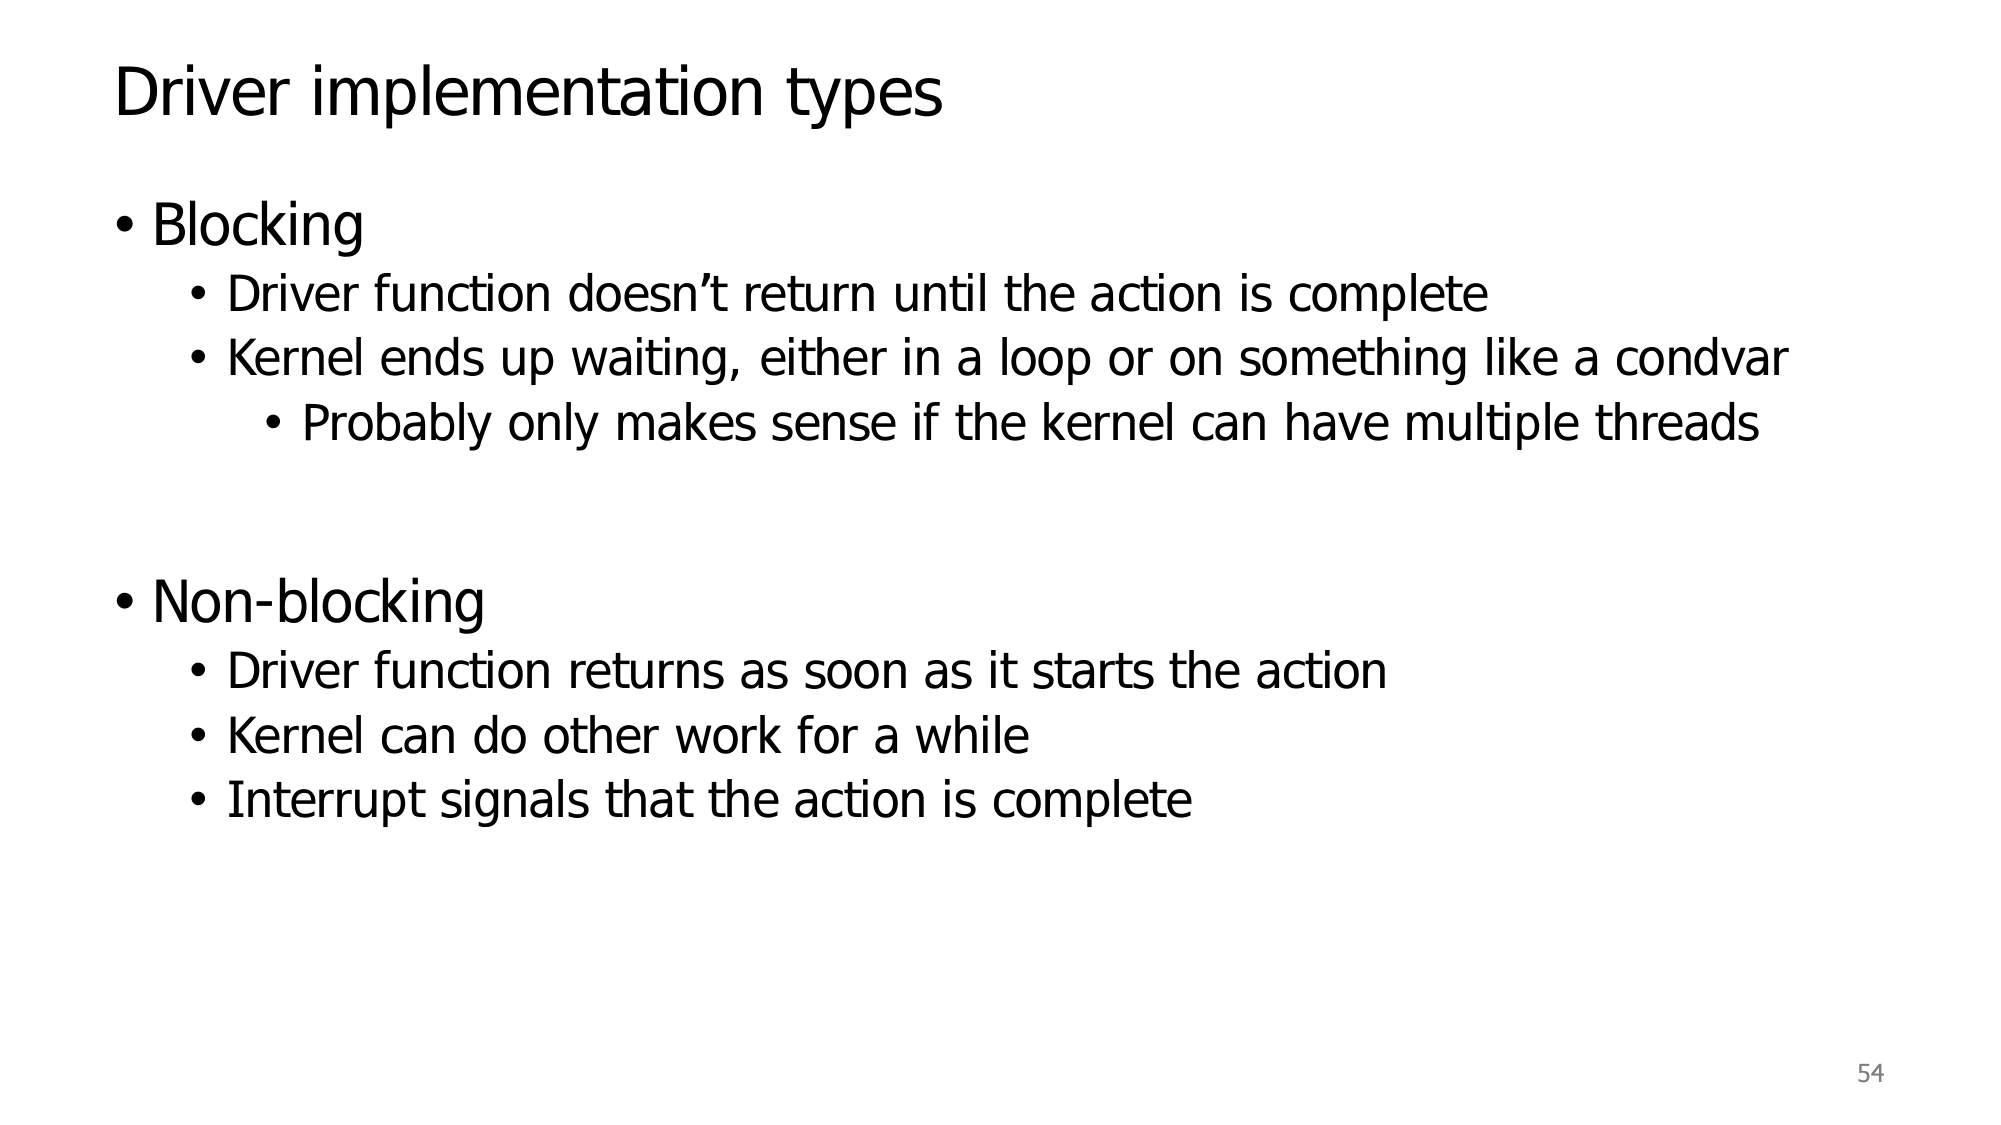

# Driver implementation types
Blocking
Driver function doesn’t return until the action is complete
Kernel ends up waiting, either in a loop or on something like a condvar
Probably only makes sense if the kernel can have multiple threads

Non-blocking
Driver function returns as soon as it starts the action
Kernel can do other work for a while
Interrupt signals that the action is complete

54